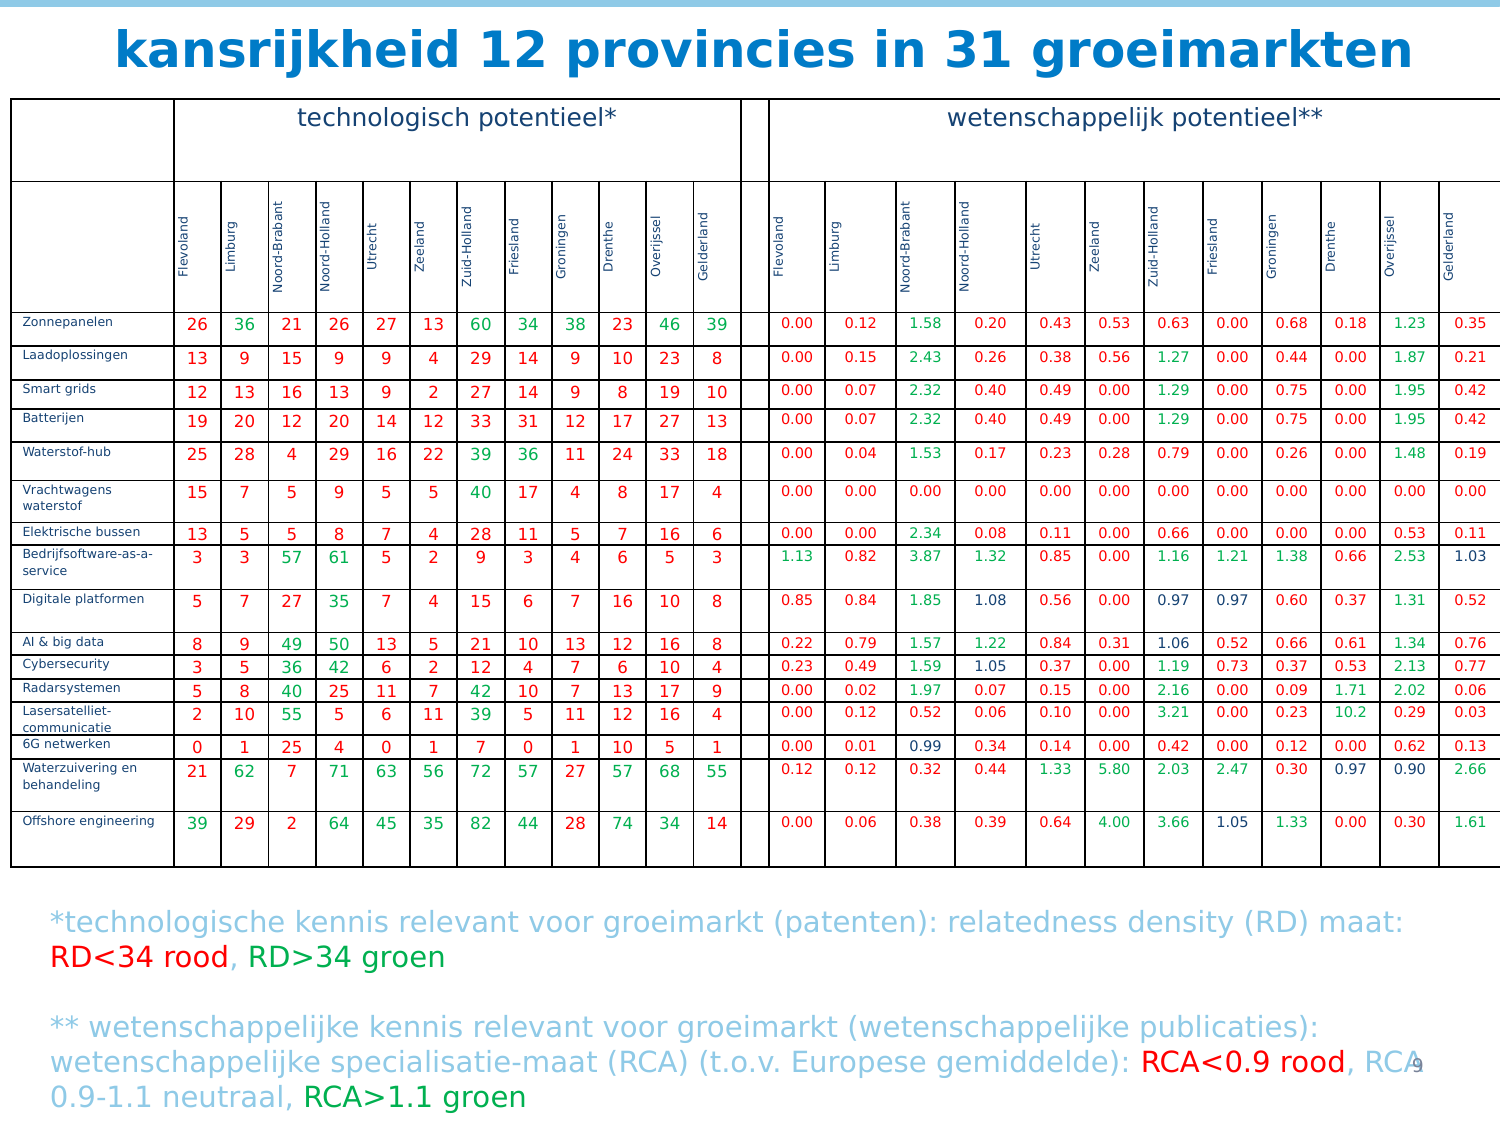

kansrijkheid 12 provincies in 31 groeimarkten
|  | technologisch potentieel\* |  |  |  |  |  |  |  |  |  |  |  |  | wetenschappelijk potentieel\*\* |  |  |  |  |  |  |  |  |  |  |  |
| --- | --- | --- | --- | --- | --- | --- | --- | --- | --- | --- | --- | --- | --- | --- | --- | --- | --- | --- | --- | --- | --- | --- | --- | --- | --- |
|  | Flevoland | Limburg | Noord-Brabant | Noord-Holland | Utrecht | Zeeland | Zuid-Holland | Friesland | Groningen | Drenthe | Overijssel | Gelderland |  | Flevoland | Limburg | Noord-Brabant | Noord-Holland | Utrecht | Zeeland | Zuid-Holland | Friesland | Groningen | Drenthe | Overijssel | Gelderland |
| Zonnepanelen | 26 | 36 | 21 | 26 | 27 | 13 | 60 | 34 | 38 | 23 | 46 | 39 |  | 0.00 | 0.12 | 1.58 | 0.20 | 0.43 | 0.53 | 0.63 | 0.00 | 0.68 | 0.18 | 1.23 | 0.35 |
| Laadoplossingen | 13 | 9 | 15 | 9 | 9 | 4 | 29 | 14 | 9 | 10 | 23 | 8 |  | 0.00 | 0.15 | 2.43 | 0.26 | 0.38 | 0.56 | 1.27 | 0.00 | 0.44 | 0.00 | 1.87 | 0.21 |
| Smart grids | 12 | 13 | 16 | 13 | 9 | 2 | 27 | 14 | 9 | 8 | 19 | 10 |  | 0.00 | 0.07 | 2.32 | 0.40 | 0.49 | 0.00 | 1.29 | 0.00 | 0.75 | 0.00 | 1.95 | 0.42 |
| Batterijen | 19 | 20 | 12 | 20 | 14 | 12 | 33 | 31 | 12 | 17 | 27 | 13 |  | 0.00 | 0.07 | 2.32 | 0.40 | 0.49 | 0.00 | 1.29 | 0.00 | 0.75 | 0.00 | 1.95 | 0.42 |
| Waterstof-hub | 25 | 28 | 4 | 29 | 16 | 22 | 39 | 36 | 11 | 24 | 33 | 18 |  | 0.00 | 0.04 | 1.53 | 0.17 | 0.23 | 0.28 | 0.79 | 0.00 | 0.26 | 0.00 | 1.48 | 0.19 |
| Vrachtwagens waterstof | 15 | 7 | 5 | 9 | 5 | 5 | 40 | 17 | 4 | 8 | 17 | 4 |  | 0.00 | 0.00 | 0.00 | 0.00 | 0.00 | 0.00 | 0.00 | 0.00 | 0.00 | 0.00 | 0.00 | 0.00 |
| Elektrische bussen | 13 | 5 | 5 | 8 | 7 | 4 | 28 | 11 | 5 | 7 | 16 | 6 |  | 0.00 | 0.00 | 2.34 | 0.08 | 0.11 | 0.00 | 0.66 | 0.00 | 0.00 | 0.00 | 0.53 | 0.11 |
| Bedrijfsoftware-as-a-service | 3 | 3 | 57 | 61 | 5 | 2 | 9 | 3 | 4 | 6 | 5 | 3 |  | 1.13 | 0.82 | 3.87 | 1.32 | 0.85 | 0.00 | 1.16 | 1.21 | 1.38 | 0.66 | 2.53 | 1.03 |
| Digitale platformen | 5 | 7 | 27 | 35 | 7 | 4 | 15 | 6 | 7 | 16 | 10 | 8 |  | 0.85 | 0.84 | 1.85 | 1.08 | 0.56 | 0.00 | 0.97 | 0.97 | 0.60 | 0.37 | 1.31 | 0.52 |
| AI & big data | 8 | 9 | 49 | 50 | 13 | 5 | 21 | 10 | 13 | 12 | 16 | 8 |  | 0.22 | 0.79 | 1.57 | 1.22 | 0.84 | 0.31 | 1.06 | 0.52 | 0.66 | 0.61 | 1.34 | 0.76 |
| Cybersecurity | 3 | 5 | 36 | 42 | 6 | 2 | 12 | 4 | 7 | 6 | 10 | 4 |  | 0.23 | 0.49 | 1.59 | 1.05 | 0.37 | 0.00 | 1.19 | 0.73 | 0.37 | 0.53 | 2.13 | 0.77 |
| Radarsystemen | 5 | 8 | 40 | 25 | 11 | 7 | 42 | 10 | 7 | 13 | 17 | 9 |  | 0.00 | 0.02 | 1.97 | 0.07 | 0.15 | 0.00 | 2.16 | 0.00 | 0.09 | 1.71 | 2.02 | 0.06 |
| Lasersatelliet-communicatie | 2 | 10 | 55 | 5 | 6 | 11 | 39 | 5 | 11 | 12 | 16 | 4 |  | 0.00 | 0.12 | 0.52 | 0.06 | 0.10 | 0.00 | 3.21 | 0.00 | 0.23 | 10.2 | 0.29 | 0.03 |
| 6G netwerken | 0 | 1 | 25 | 4 | 0 | 1 | 7 | 0 | 1 | 10 | 5 | 1 |  | 0.00 | 0.01 | 0.99 | 0.34 | 0.14 | 0.00 | 0.42 | 0.00 | 0.12 | 0.00 | 0.62 | 0.13 |
| Waterzuivering en behandeling | 21 | 62 | 7 | 71 | 63 | 56 | 72 | 57 | 27 | 57 | 68 | 55 |  | 0.12 | 0.12 | 0.32 | 0.44 | 1.33 | 5.80 | 2.03 | 2.47 | 0.30 | 0.97 | 0.90 | 2.66 |
| Offshore engineering | 39 | 29 | 2 | 64 | 45 | 35 | 82 | 44 | 28 | 74 | 34 | 14 |  | 0.00 | 0.06 | 0.38 | 0.39 | 0.64 | 4.00 | 3.66 | 1.05 | 1.33 | 0.00 | 0.30 | 1.61 |

*technologische kennis relevant voor groeimarkt (patenten): relatedness density (RD) maat: RD<34 rood, RD>34 groen

** wetenschappelijke kennis relevant voor groeimarkt (wetenschappelijke publicaties): wetenschappelijke specialisatie-maat (RCA) (t.o.v. Europese gemiddelde): RCA<0.9 rood, RCA 0.9-1.1 neutraal, RCA>1.1 groen

9